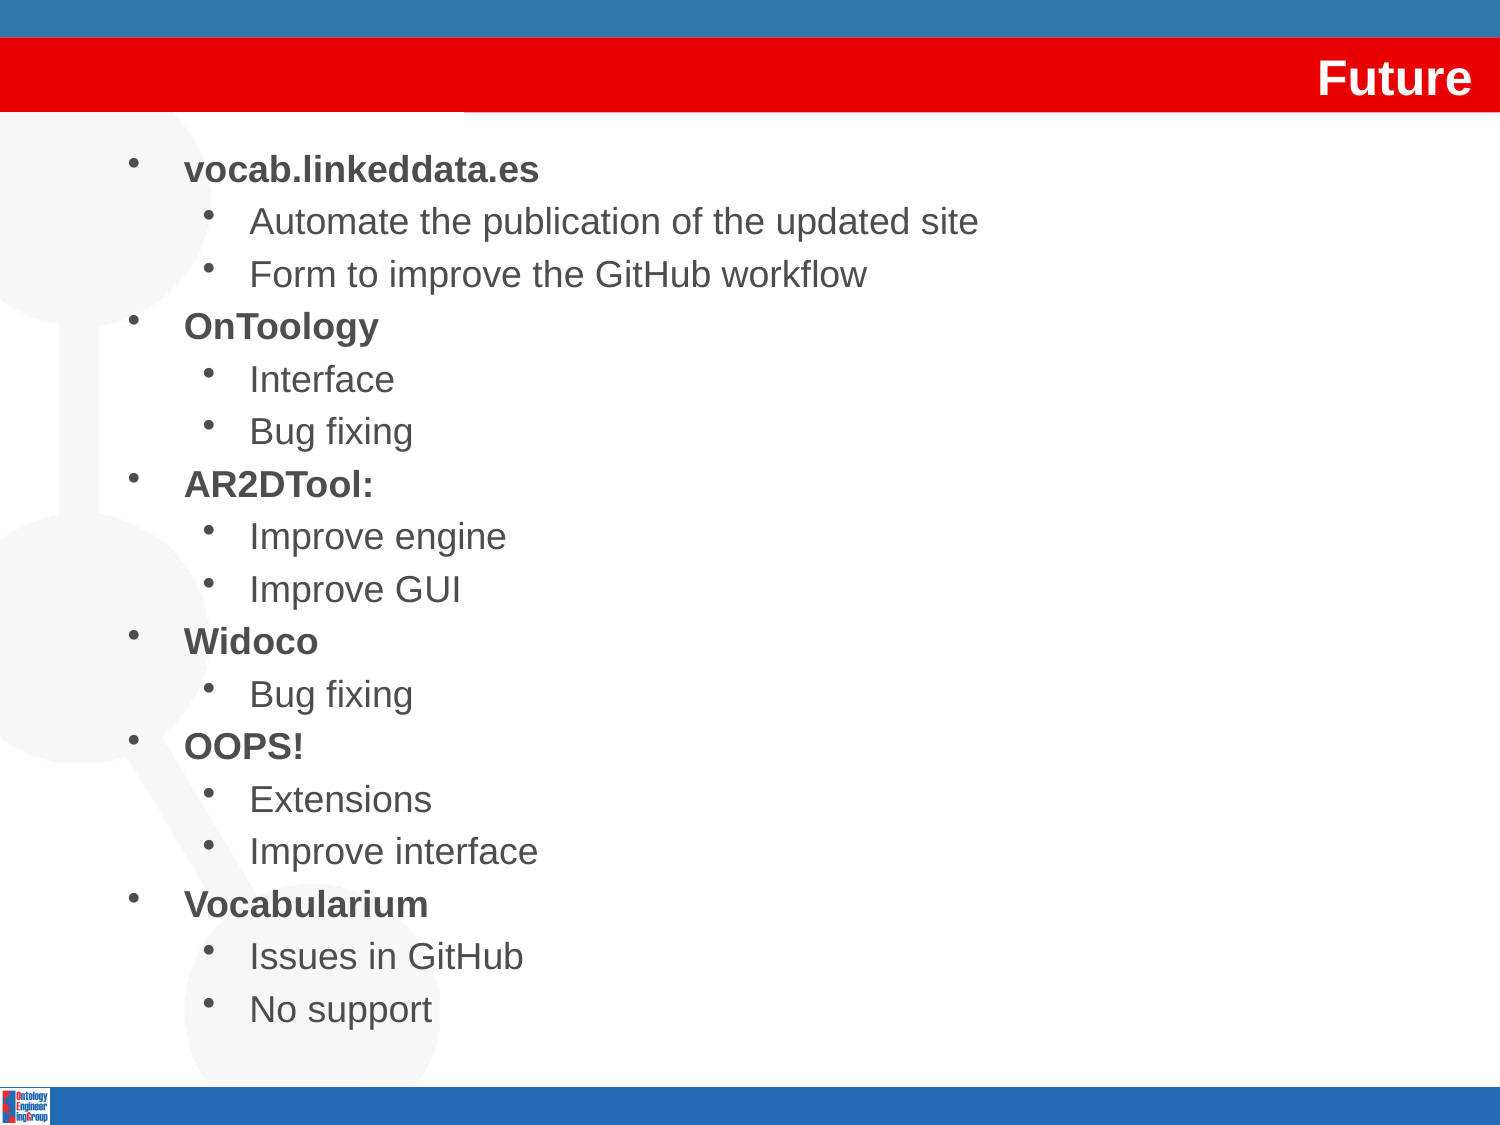

# Future
vocab.linkeddata.es
Automate the publication of the updated site
Form to improve the GitHub workflow
OnToology
Interface
Bug fixing
AR2DTool:
Improve engine
Improve GUI
Widoco
Bug fixing
OOPS!
Extensions
Improve interface
Vocabularium
Issues in GitHub
No support